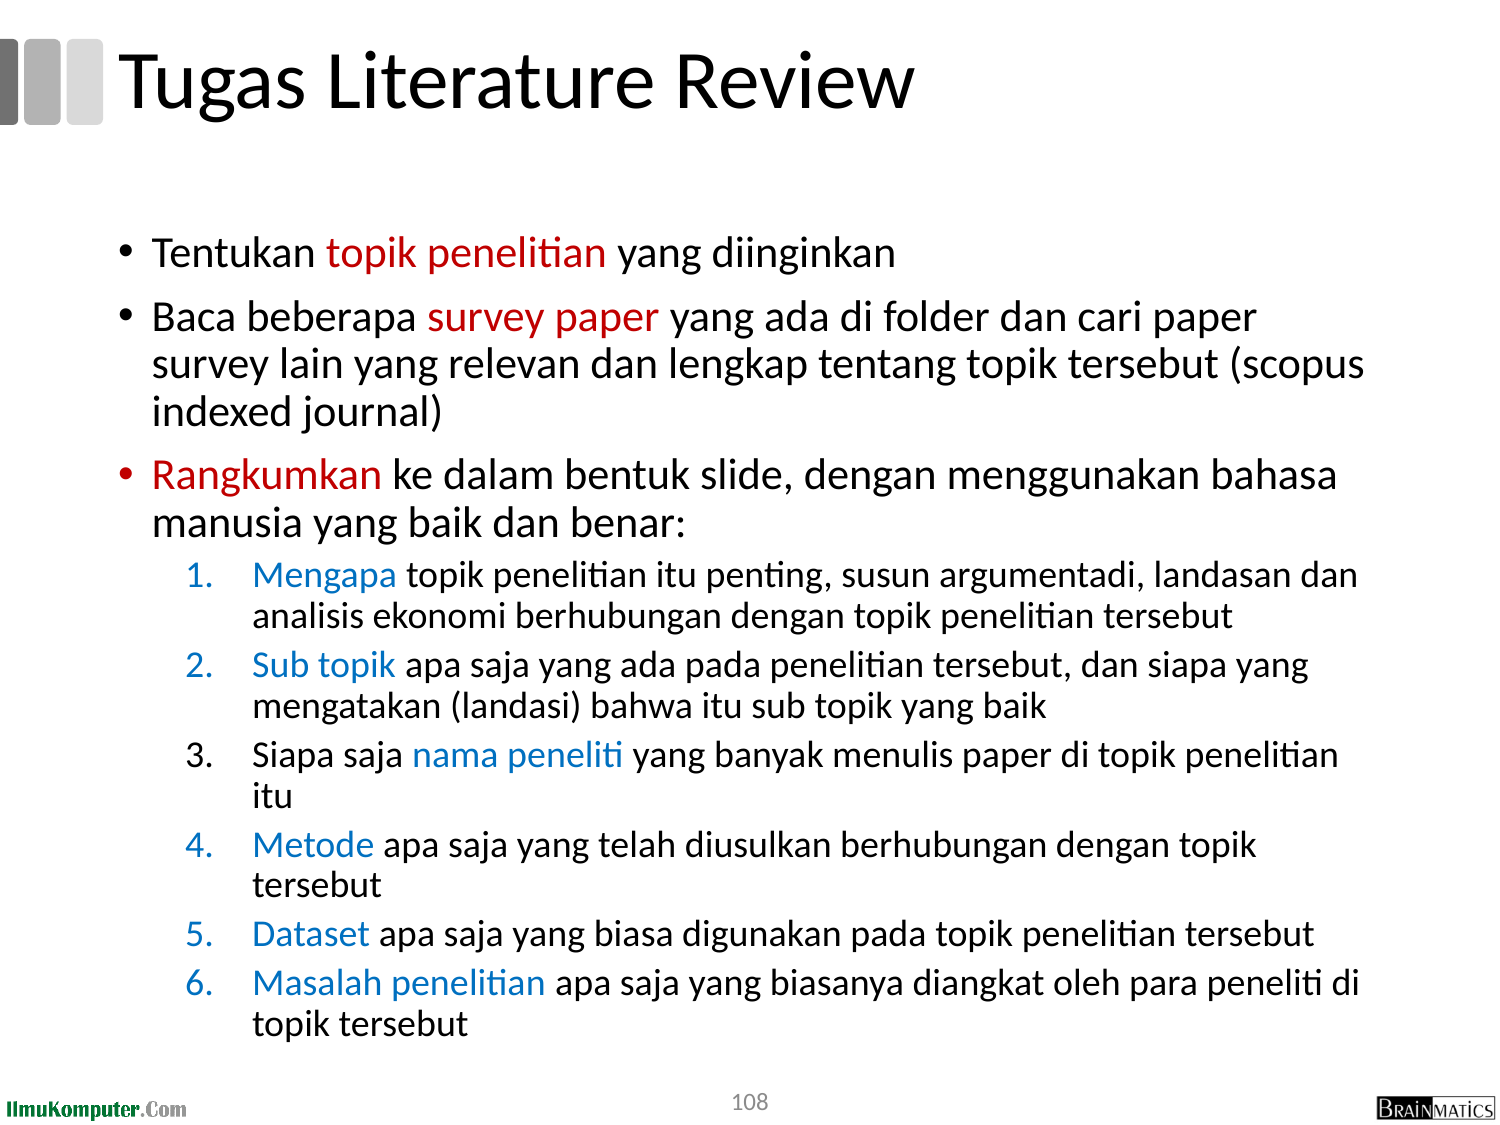

# Tugas Literature Review
Tentukan topik penelitian yang diinginkan
Baca beberapa survey paper yang ada di folder dan cari paper survey lain yang relevan dan lengkap tentang topik tersebut (scopus indexed journal)
Rangkumkan ke dalam bentuk slide, dengan menggunakan bahasa manusia yang baik dan benar:
Mengapa topik penelitian itu penting, susun argumentadi, landasan dan analisis ekonomi berhubungan dengan topik penelitian tersebut
Sub topik apa saja yang ada pada penelitian tersebut, dan siapa yang mengatakan (landasi) bahwa itu sub topik yang baik
Siapa saja nama peneliti yang banyak menulis paper di topik penelitian itu
Metode apa saja yang telah diusulkan berhubungan dengan topik tersebut
Dataset apa saja yang biasa digunakan pada topik penelitian tersebut
Masalah penelitian apa saja yang biasanya diangkat oleh para peneliti di topik tersebut

108